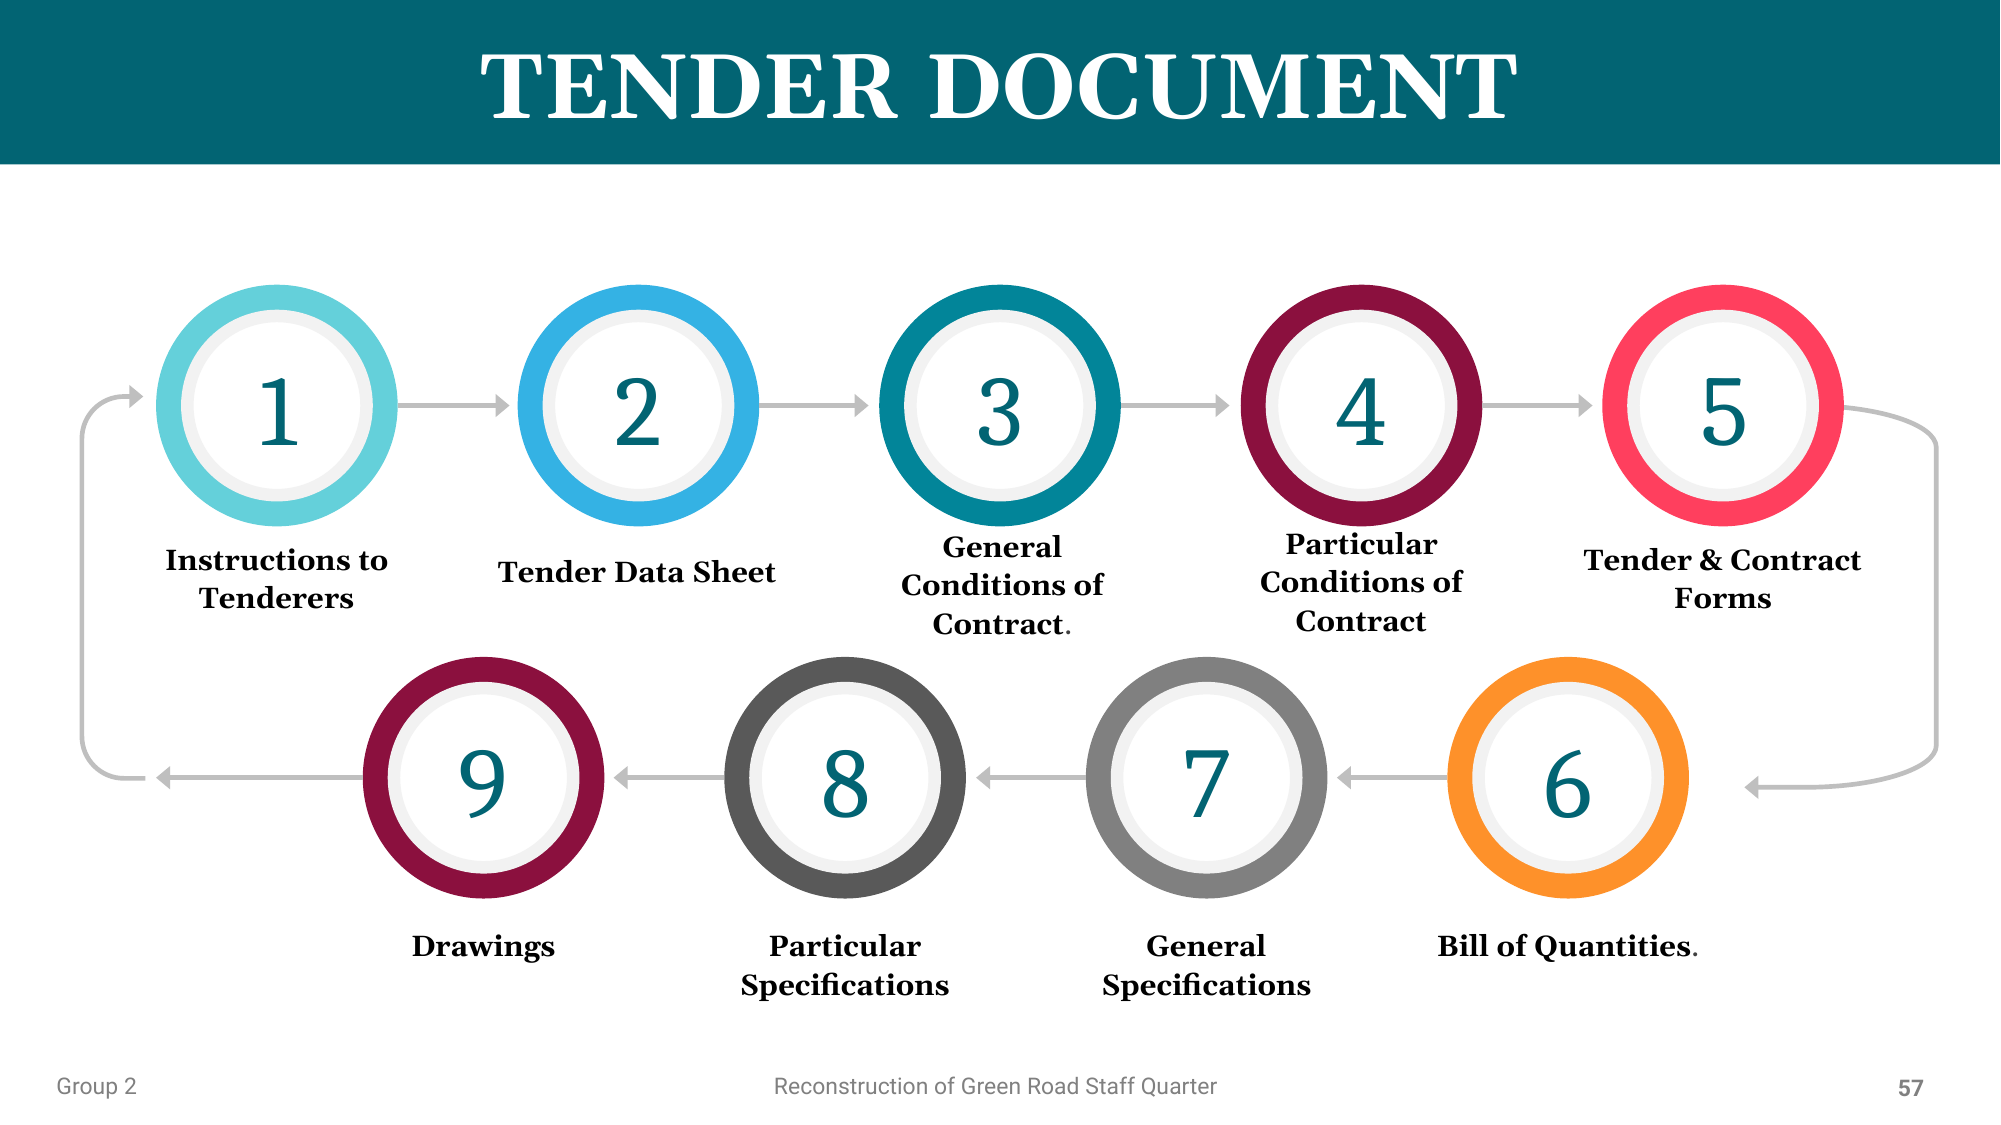

TENDER DOCUMENT

1

2

3

4

5

Particular Conditions of Contract
General Conditions of Contract.
Instructions to Tenderers
Tender & Contract Forms
Tender Data Sheet

9

8

7

6
Drawings
Particular Specifications
General Specifications
Bill of Quantities.
Group 2
Reconstruction of Green Road Staff Quarter
57